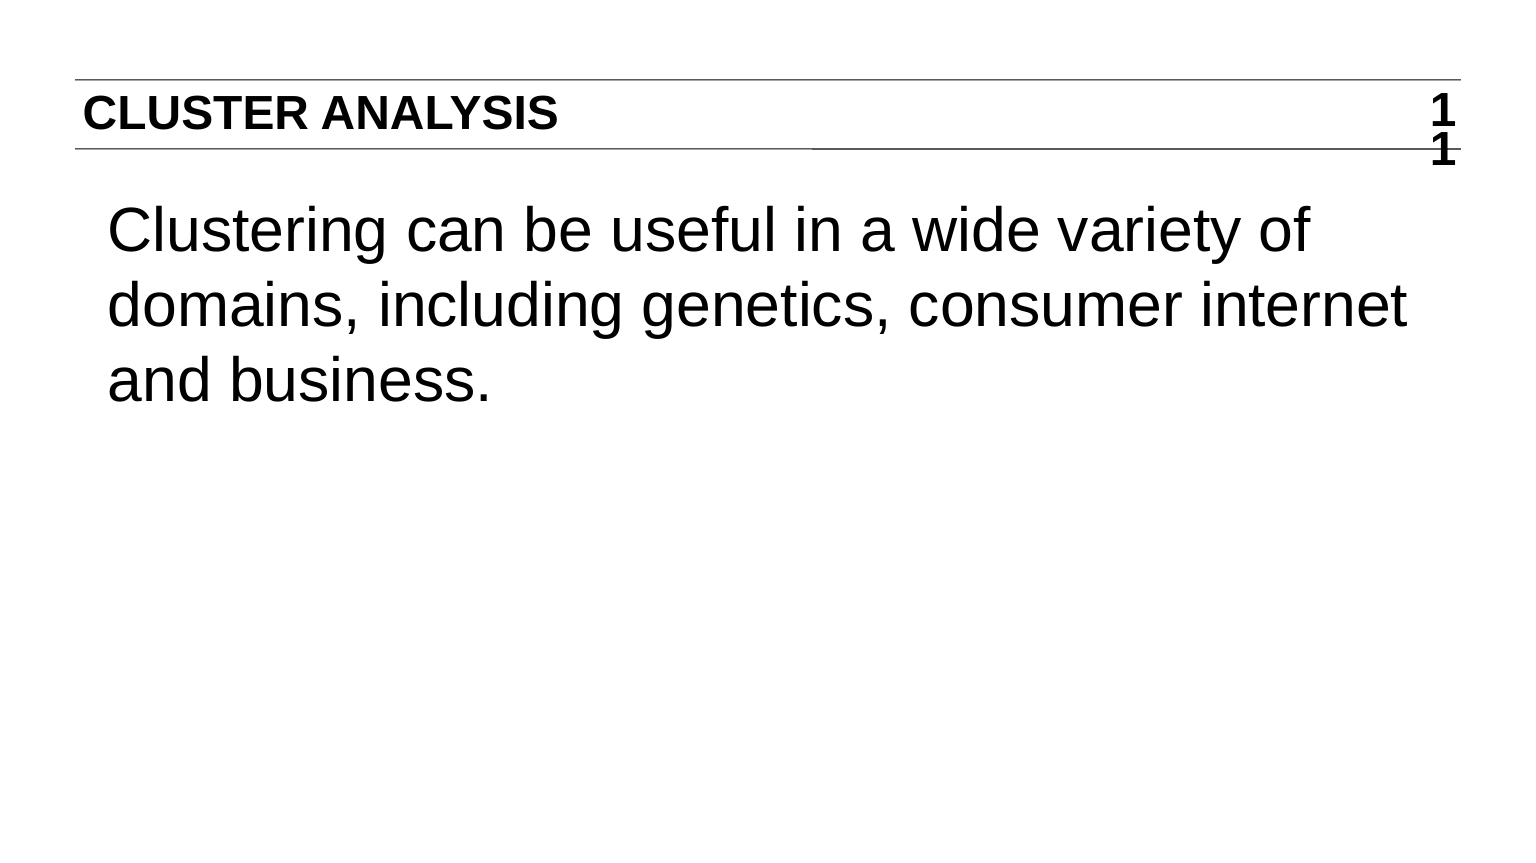

Cluster analysis
11
Clustering can be useful in a wide variety of domains, including genetics, consumer internet and business.